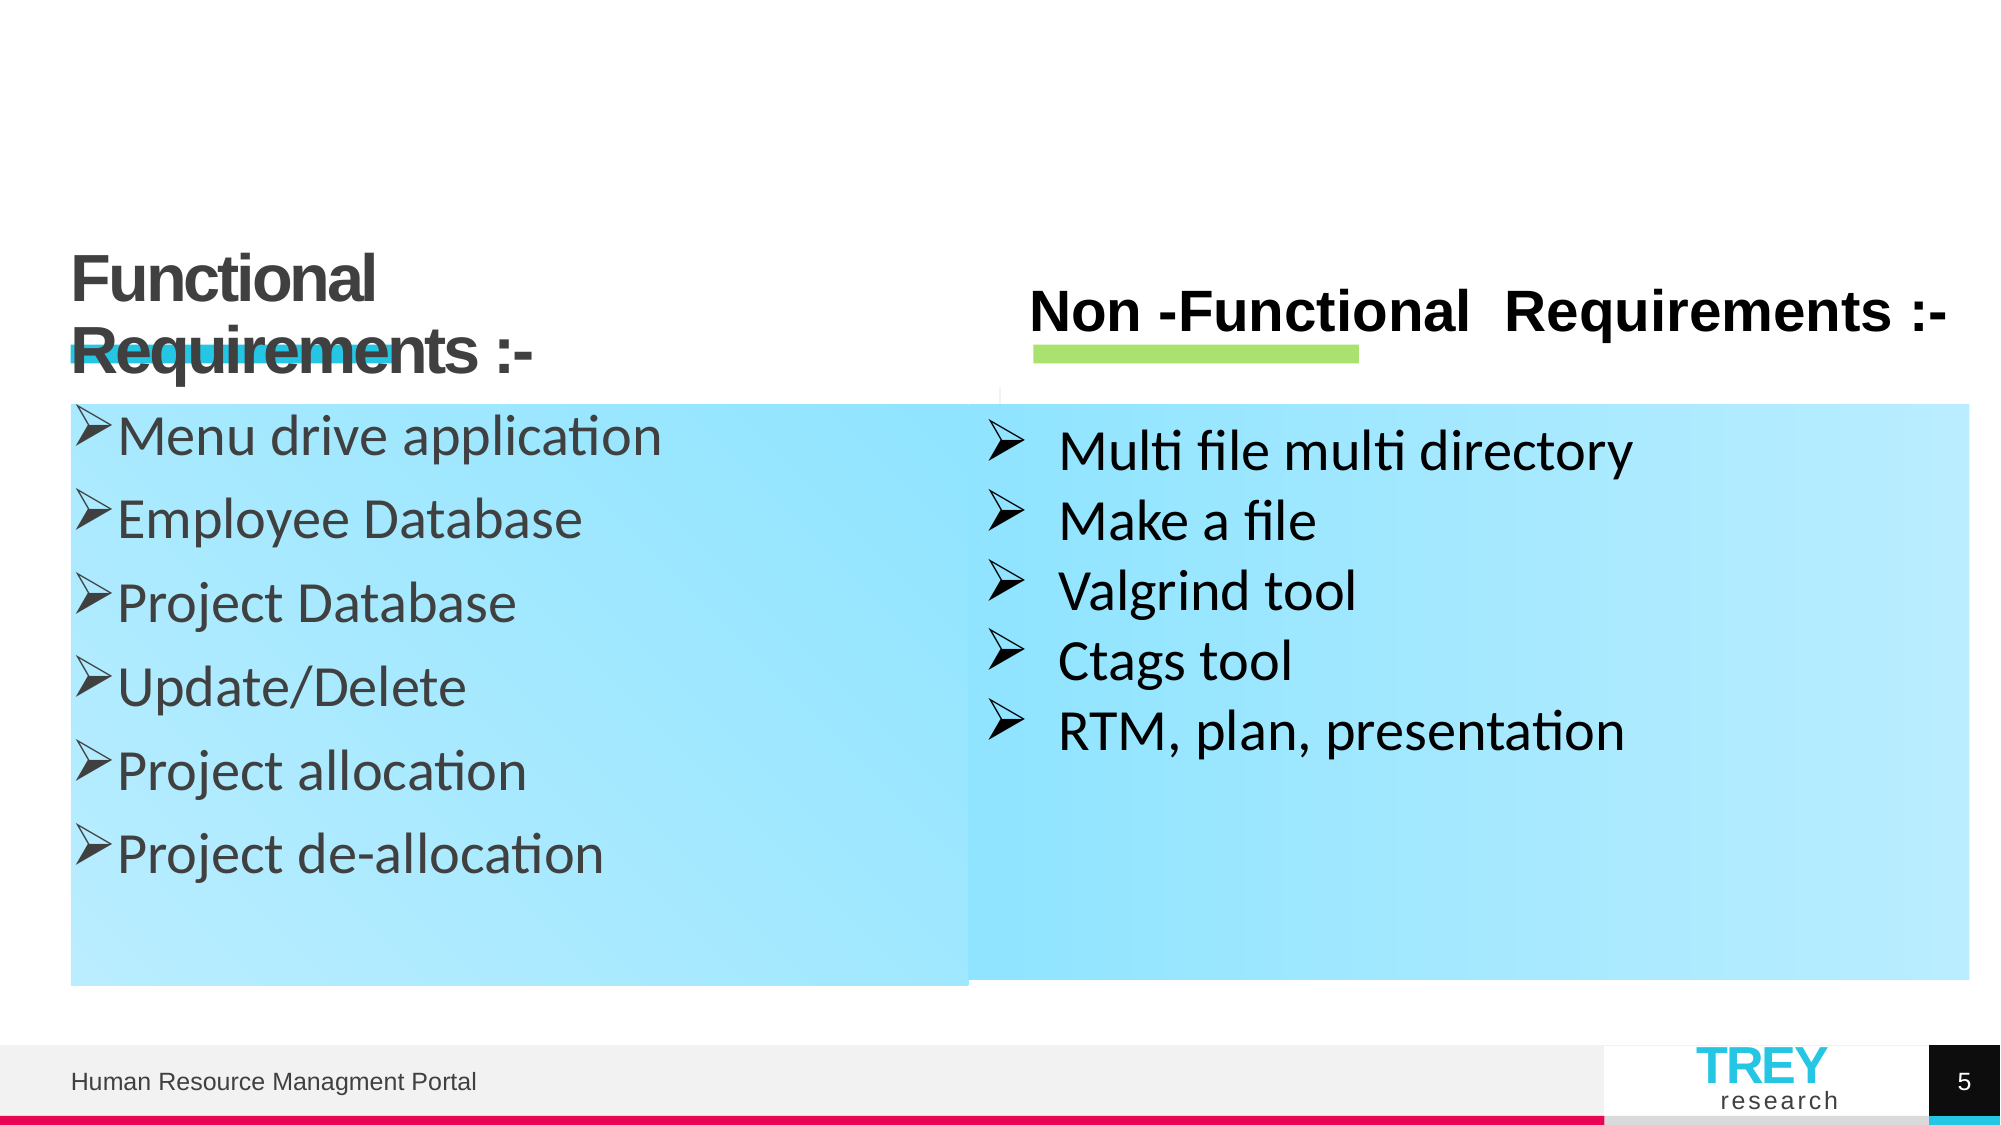

Non -Functional  Requirements :-
# Functional  Requirements :-
Menu drive application
Employee Database
Project Database
Update/Delete
Project allocation
Project de-allocation
Multi file multi directory
Make a file
Valgrind tool
Ctags tool
RTM, plan, presentation

5
Human Resource Managment Portal